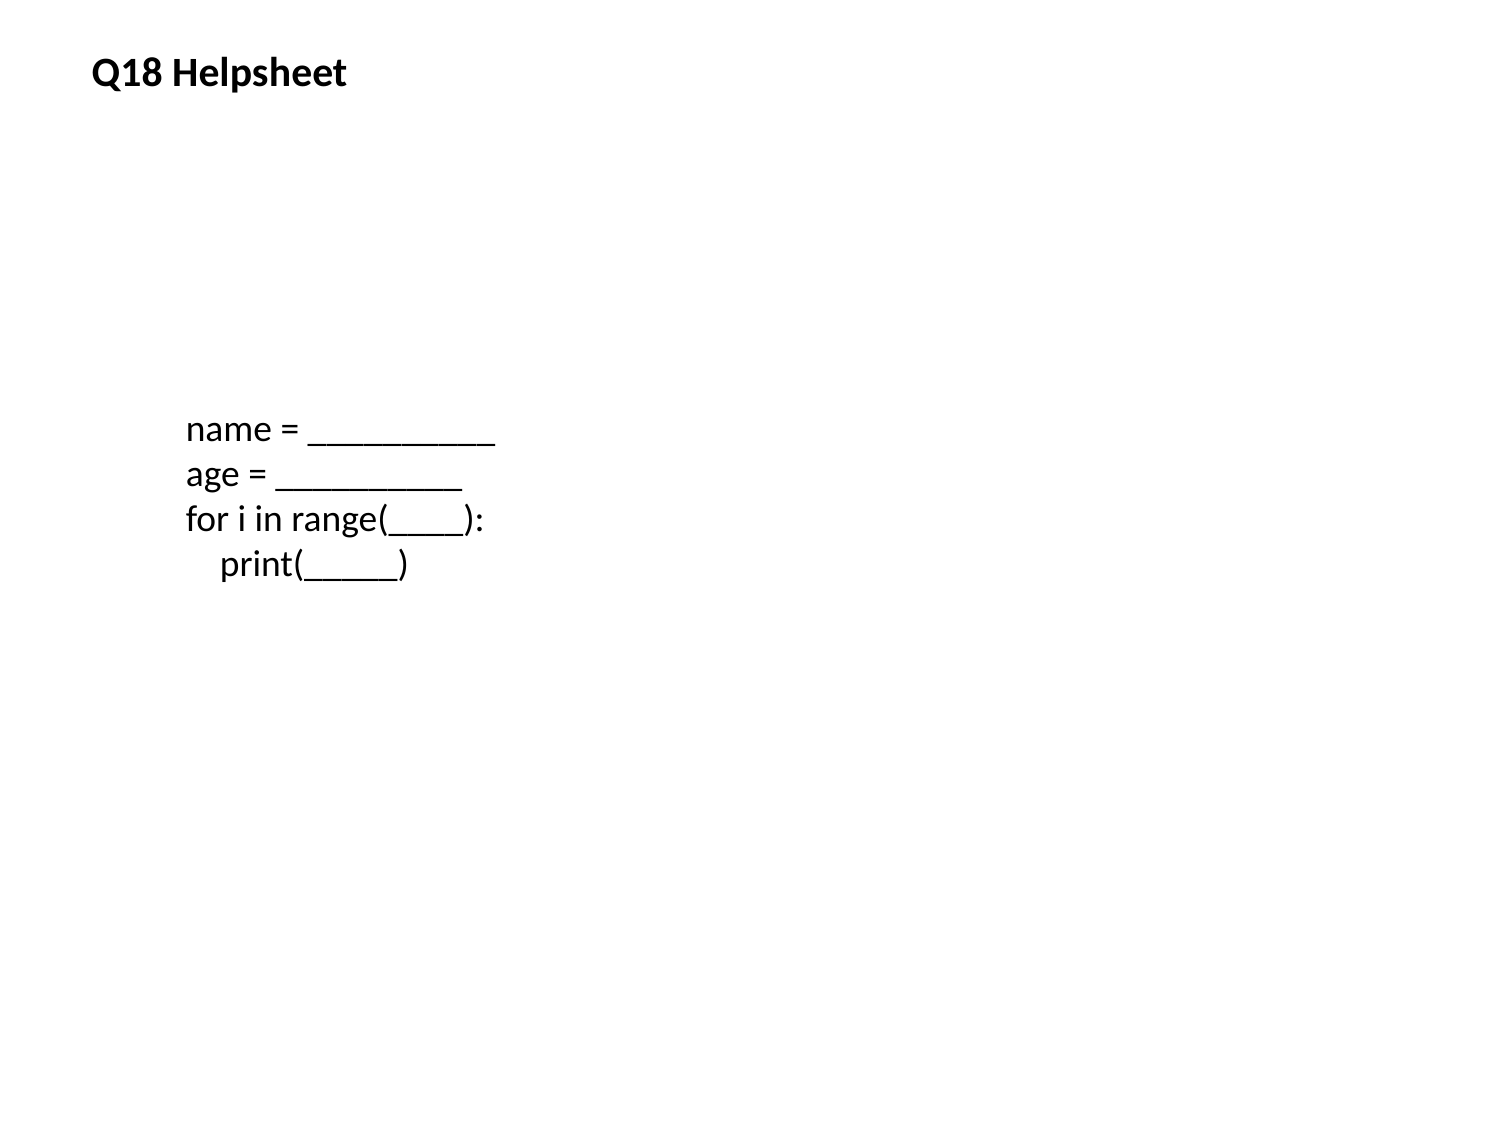

Q18 Helpsheet

name = __________
age = __________
for i in range(____):
    print(_____)